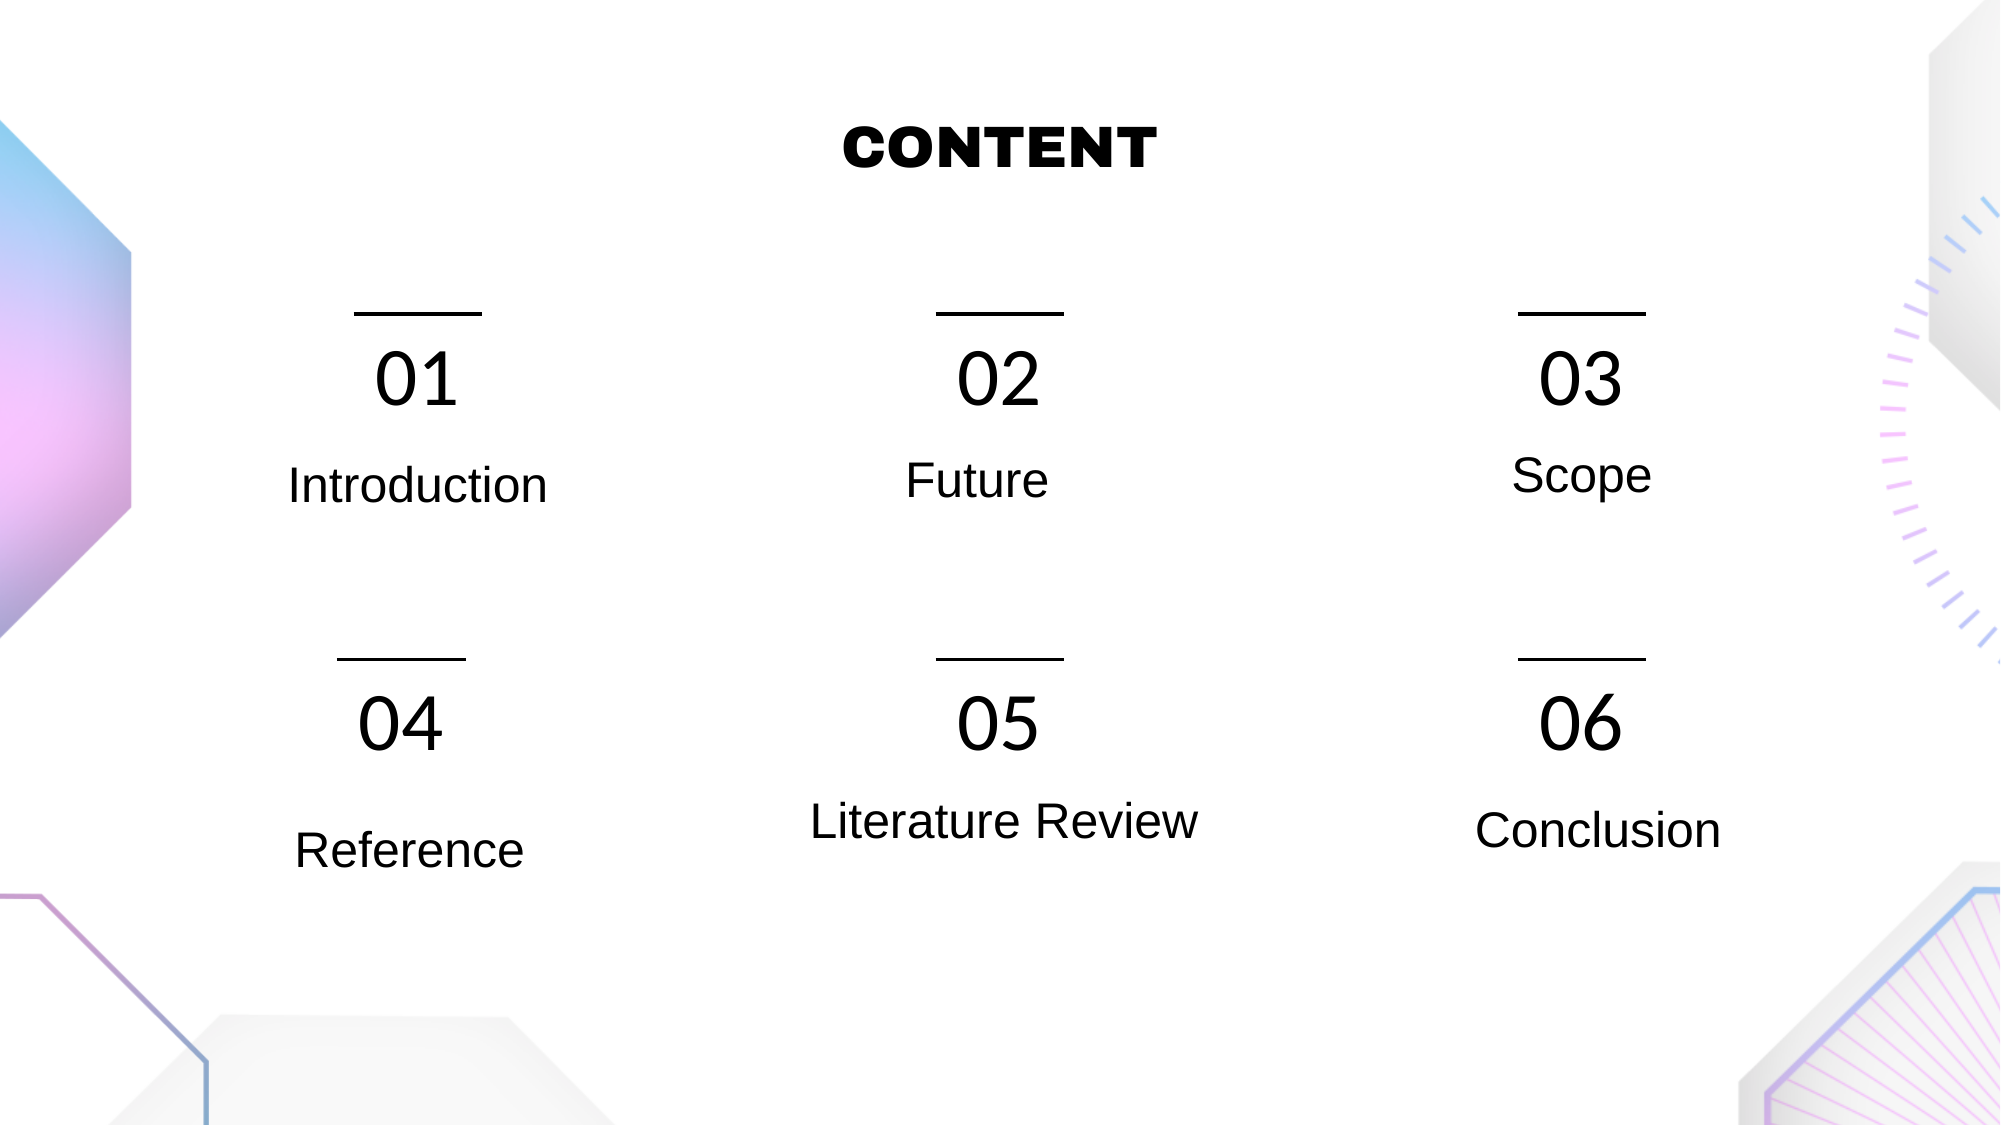

# CONTENT
01
02
03
Scope
Future
Introduction
04
05
06
Literature Review
Conclusion
Reference